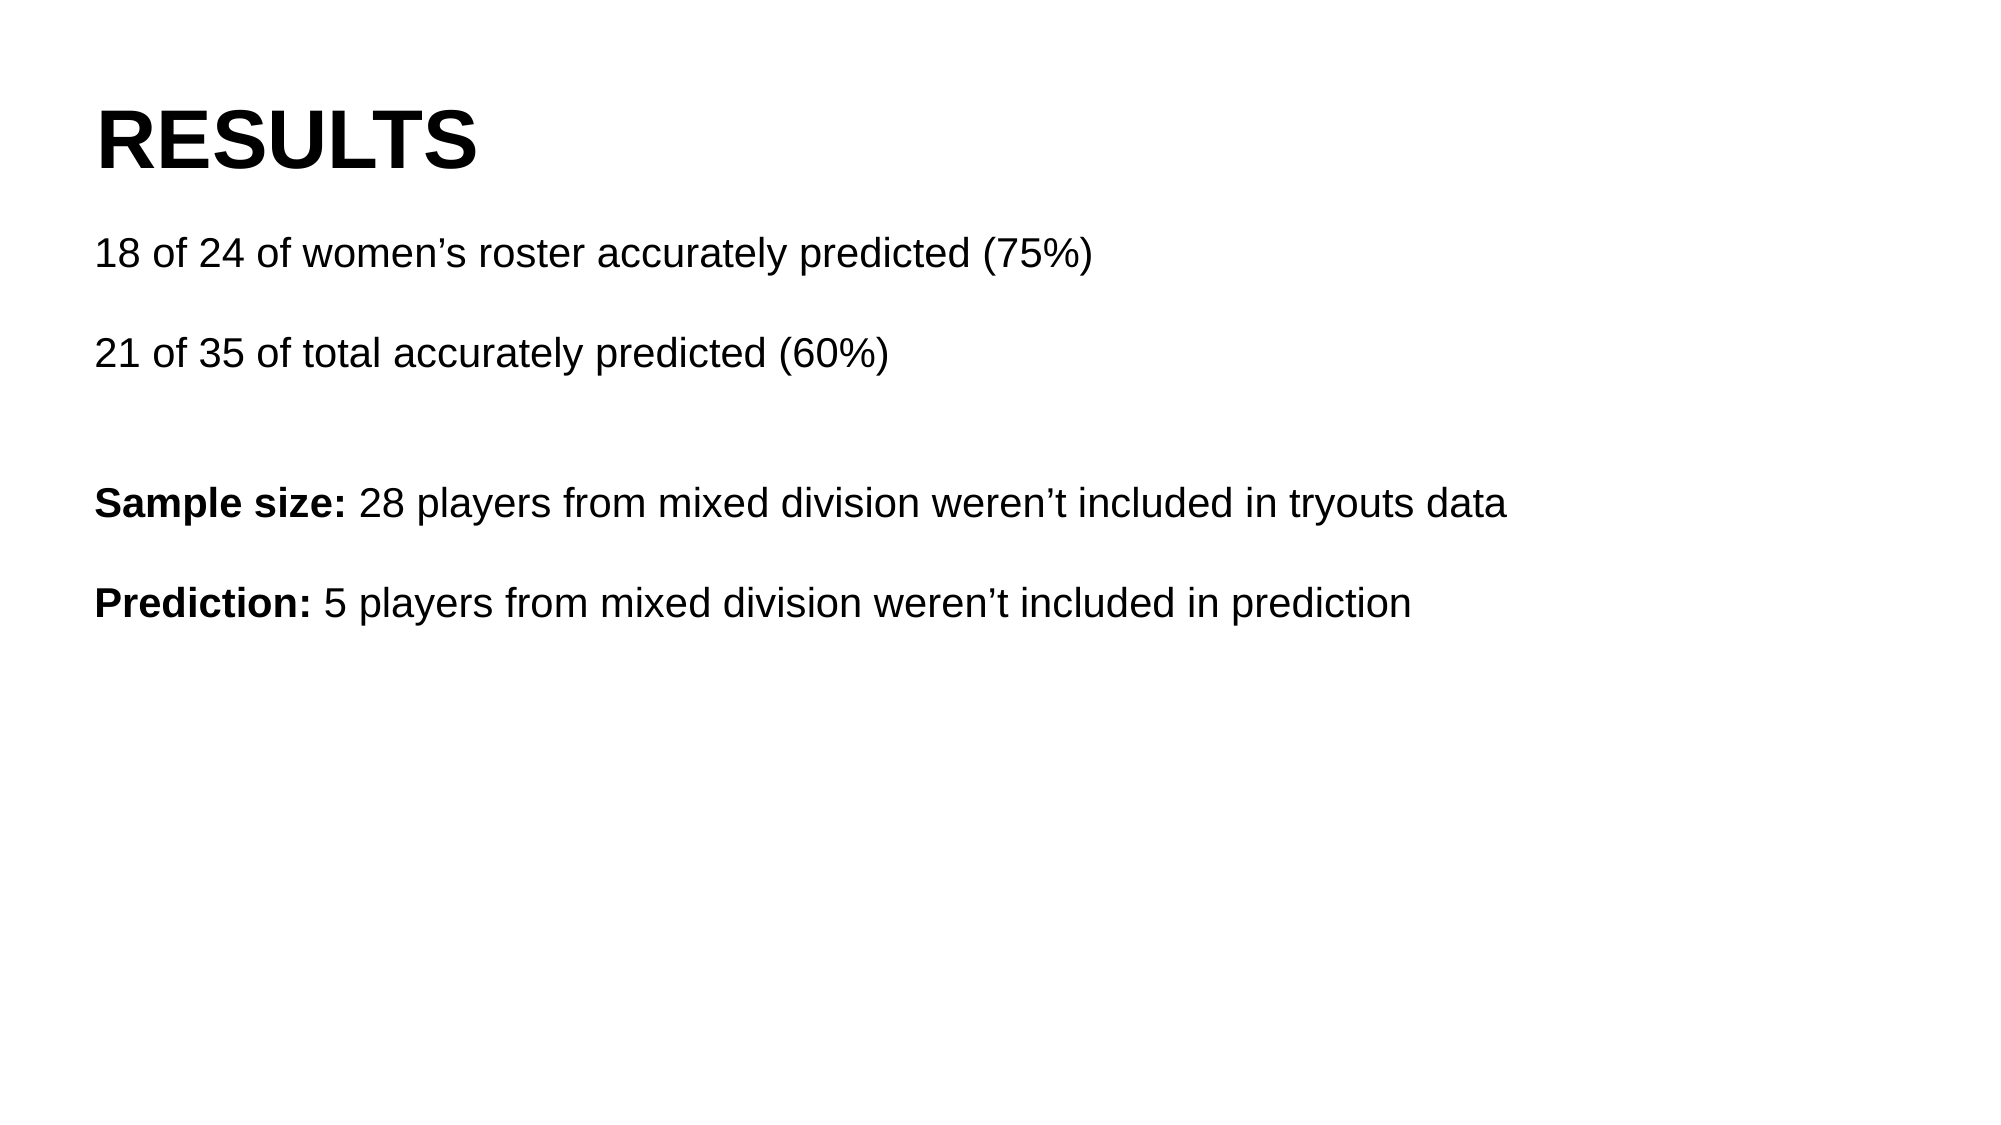

RESULTS
18 of 24 of women’s roster accurately predicted (75%)

21 of 35 of total accurately predicted (60%)

Sample size: 28 players from mixed division weren’t included in tryouts data

Prediction: 5 players from mixed division weren’t included in prediction